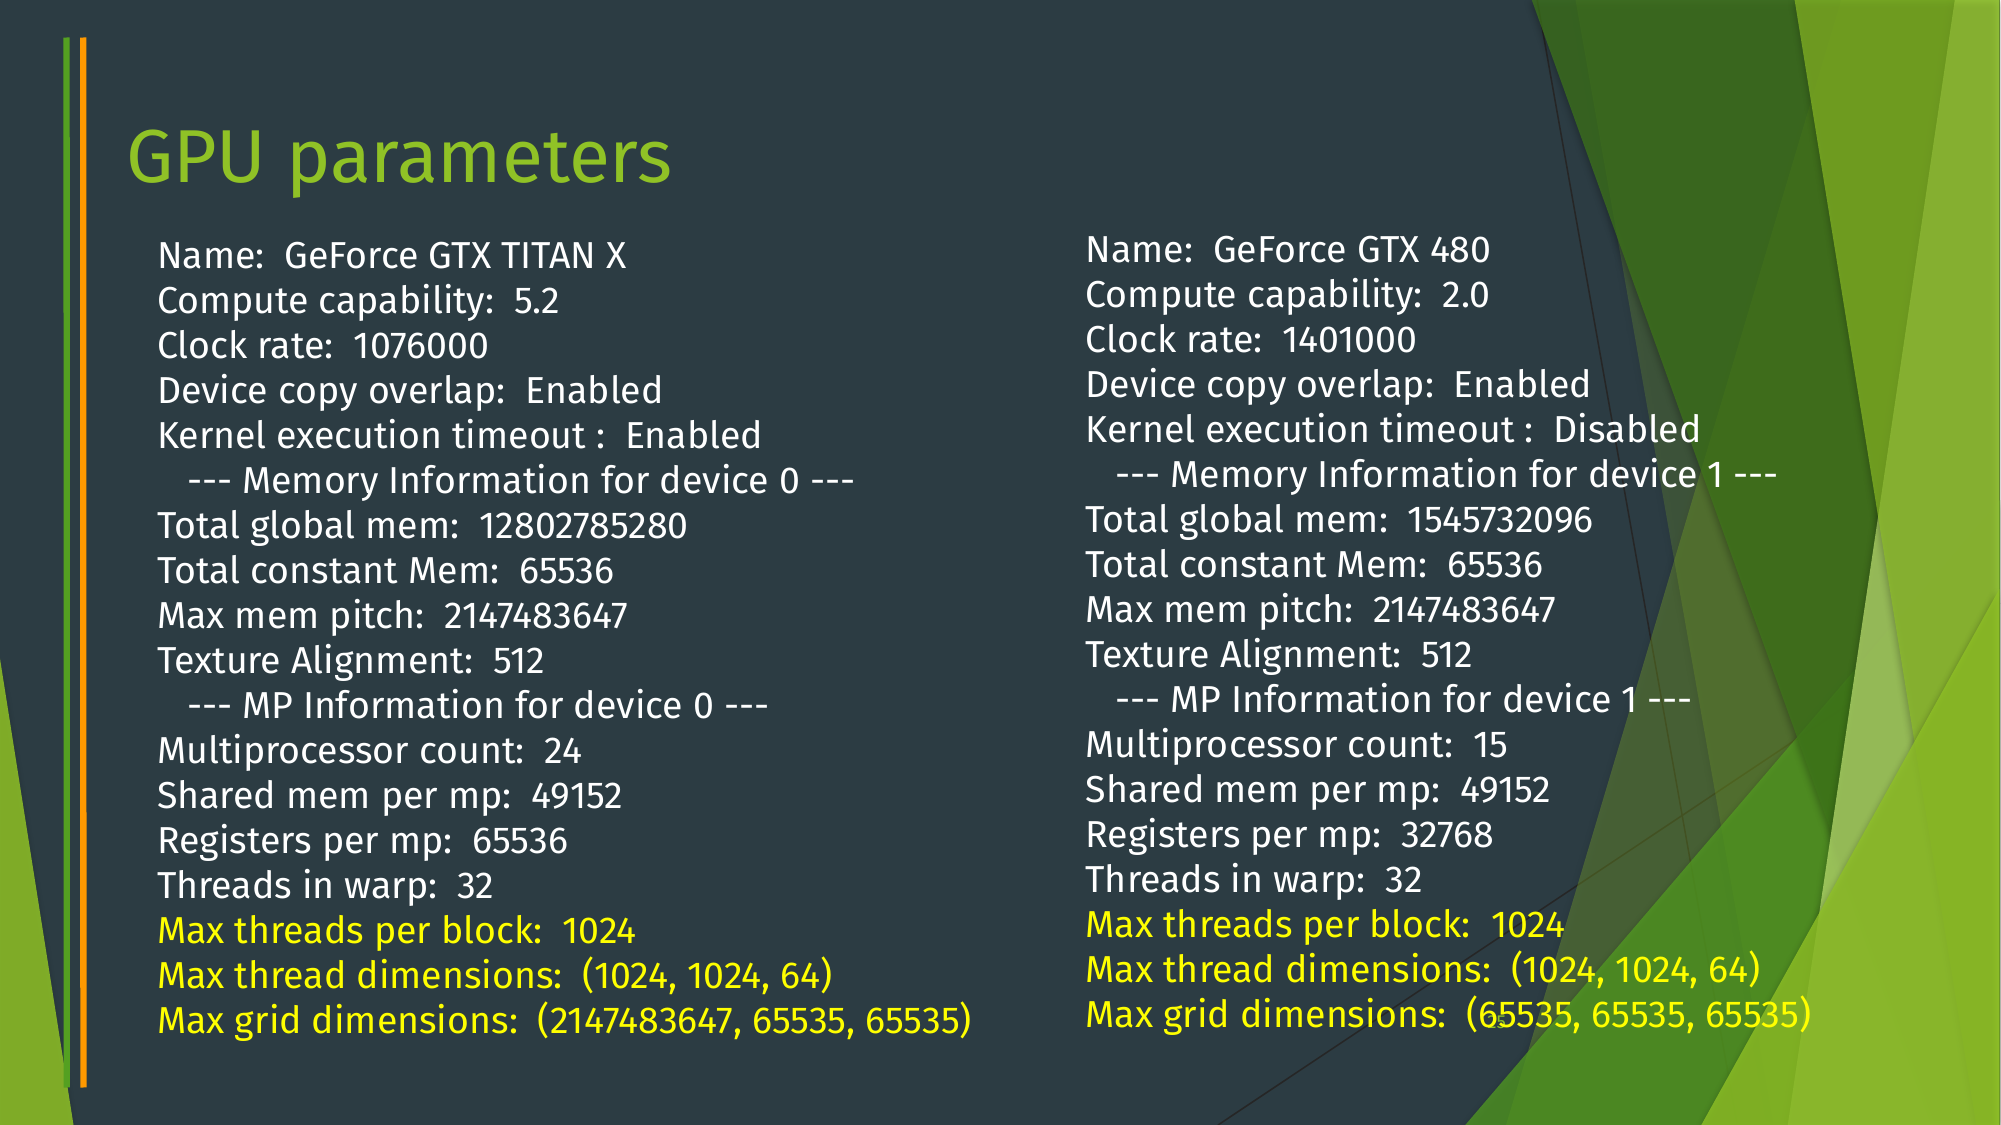

# GPU parameters
Name:  GeForce GTX 480
Compute capability:  2.0
Clock rate:  1401000
Device copy overlap:  Enabled
Kernel execution timeout :  Disabled
   --- Memory Information for device 1 ---
Total global mem:  1545732096
Total constant Mem:  65536
Max mem pitch:  2147483647
Texture Alignment:  512
   --- MP Information for device 1 ---
Multiprocessor count:  15
Shared mem per mp:  49152
Registers per mp:  32768
Threads in warp:  32
Max threads per block:  1024
Max thread dimensions:  (1024, 1024, 64)
Max grid dimensions:  (65535, 65535, 65535)
Name:  GeForce GTX TITAN X
Compute capability:  5.2
Clock rate:  1076000
Device copy overlap:  Enabled
Kernel execution timeout :  Enabled
   --- Memory Information for device 0 ---
Total global mem:  12802785280
Total constant Mem:  65536
Max mem pitch:  2147483647
Texture Alignment:  512
   --- MP Information for device 0 ---
Multiprocessor count:  24
Shared mem per mp:  49152
Registers per mp:  65536
Threads in warp:  32
Max threads per block:  1024
Max thread dimensions:  (1024, 1024, 64)
Max grid dimensions:  (2147483647, 65535, 65535)
25